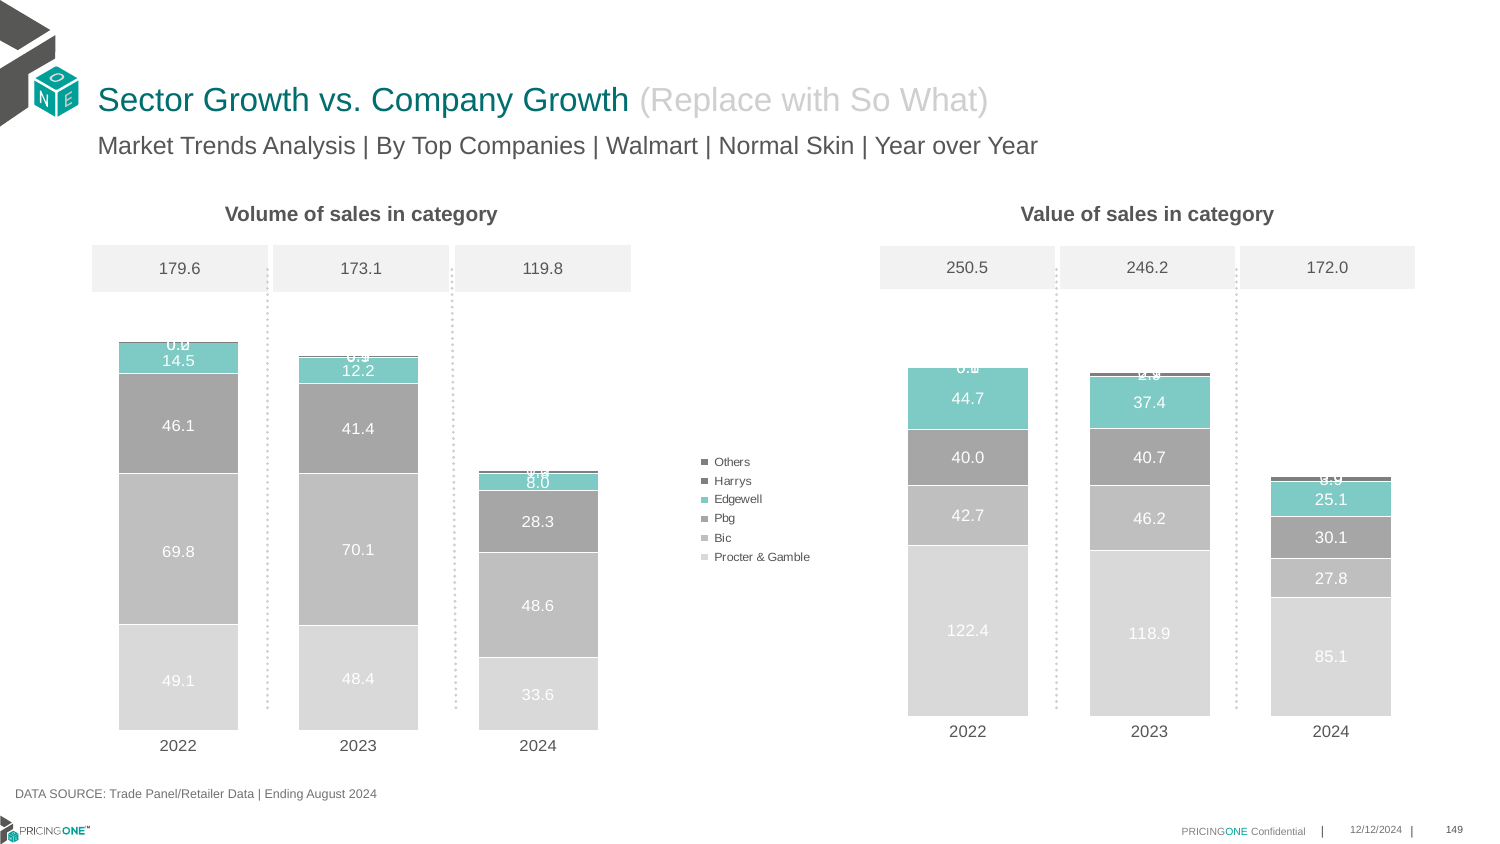

# Sector Growth vs. Company Growth (Replace with So What)
Market Trends Analysis | By Top Companies | Walmart | Normal Skin | Year over Year
| Value of sales in category |  |  |
| --- | --- | --- |
| 250.5 | 246.2 | 172.0 |
| Volume of sales in category |  |  |
| --- | --- | --- |
| 179.6 | 173.1 | 119.8 |

### Chart

| Category | Procter & Gamble | Bic | Pbg | Edgewell | Harrys | Others |
|---|---|---|---|---|---|---|
| 2022 | 122.438513 | 42.66046 | 39.997318 | 44.7091 | 0.127725 | 0.555085 |
| 2023 | 118.897623 | 46.168147 | 40.731302 | 37.395858 | 2.902923 | 0.148335 |
| 2024 | 85.110329 | 27.770072 | 30.143372 | 25.076482 | 3.880231 | 0.007143 |

### Chart

| Category | Procter & Gamble | Bic | Pbg | Edgewell | Harrys | Others |
|---|---|---|---|---|---|---|
| 2022 | 49.058789 | 69.804449 | 46.05531 | 14.45738 | 0.036346 | 0.164864 |
| 2023 | 48.381445 | 70.084 | 41.447287 | 12.214422 | 0.896811 | 0.050013 |
| 2024 | 33.631101 | 48.59869 | 28.330771 | 7.987031 | 1.268702 | 0.002806 |
DATA SOURCE: Trade Panel/Retailer Data | Ending August 2024

12/12/2024
149